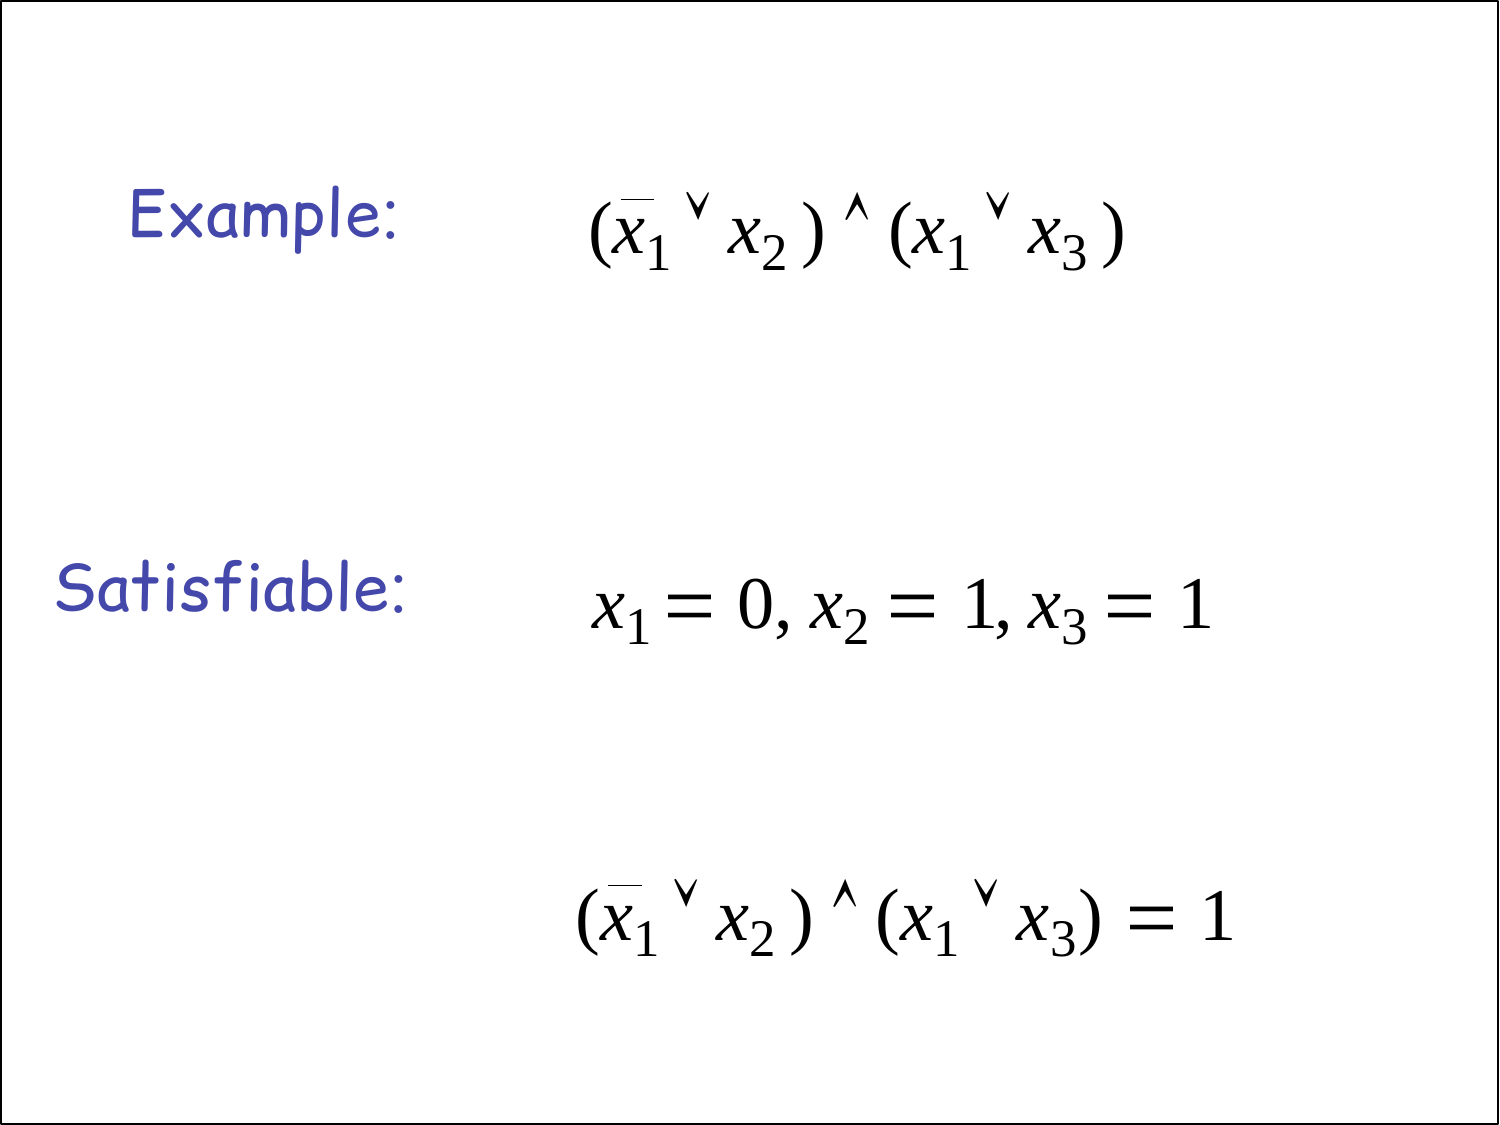

(x1 ∨ x2 ) ∧ (x1 ∨ x3 )
Example:

x1 = 0, x2 = 1, x3 = 1
Satisfiable:
(x1 ∨ x2 ) ∧ (x1 ∨ x3) = 1